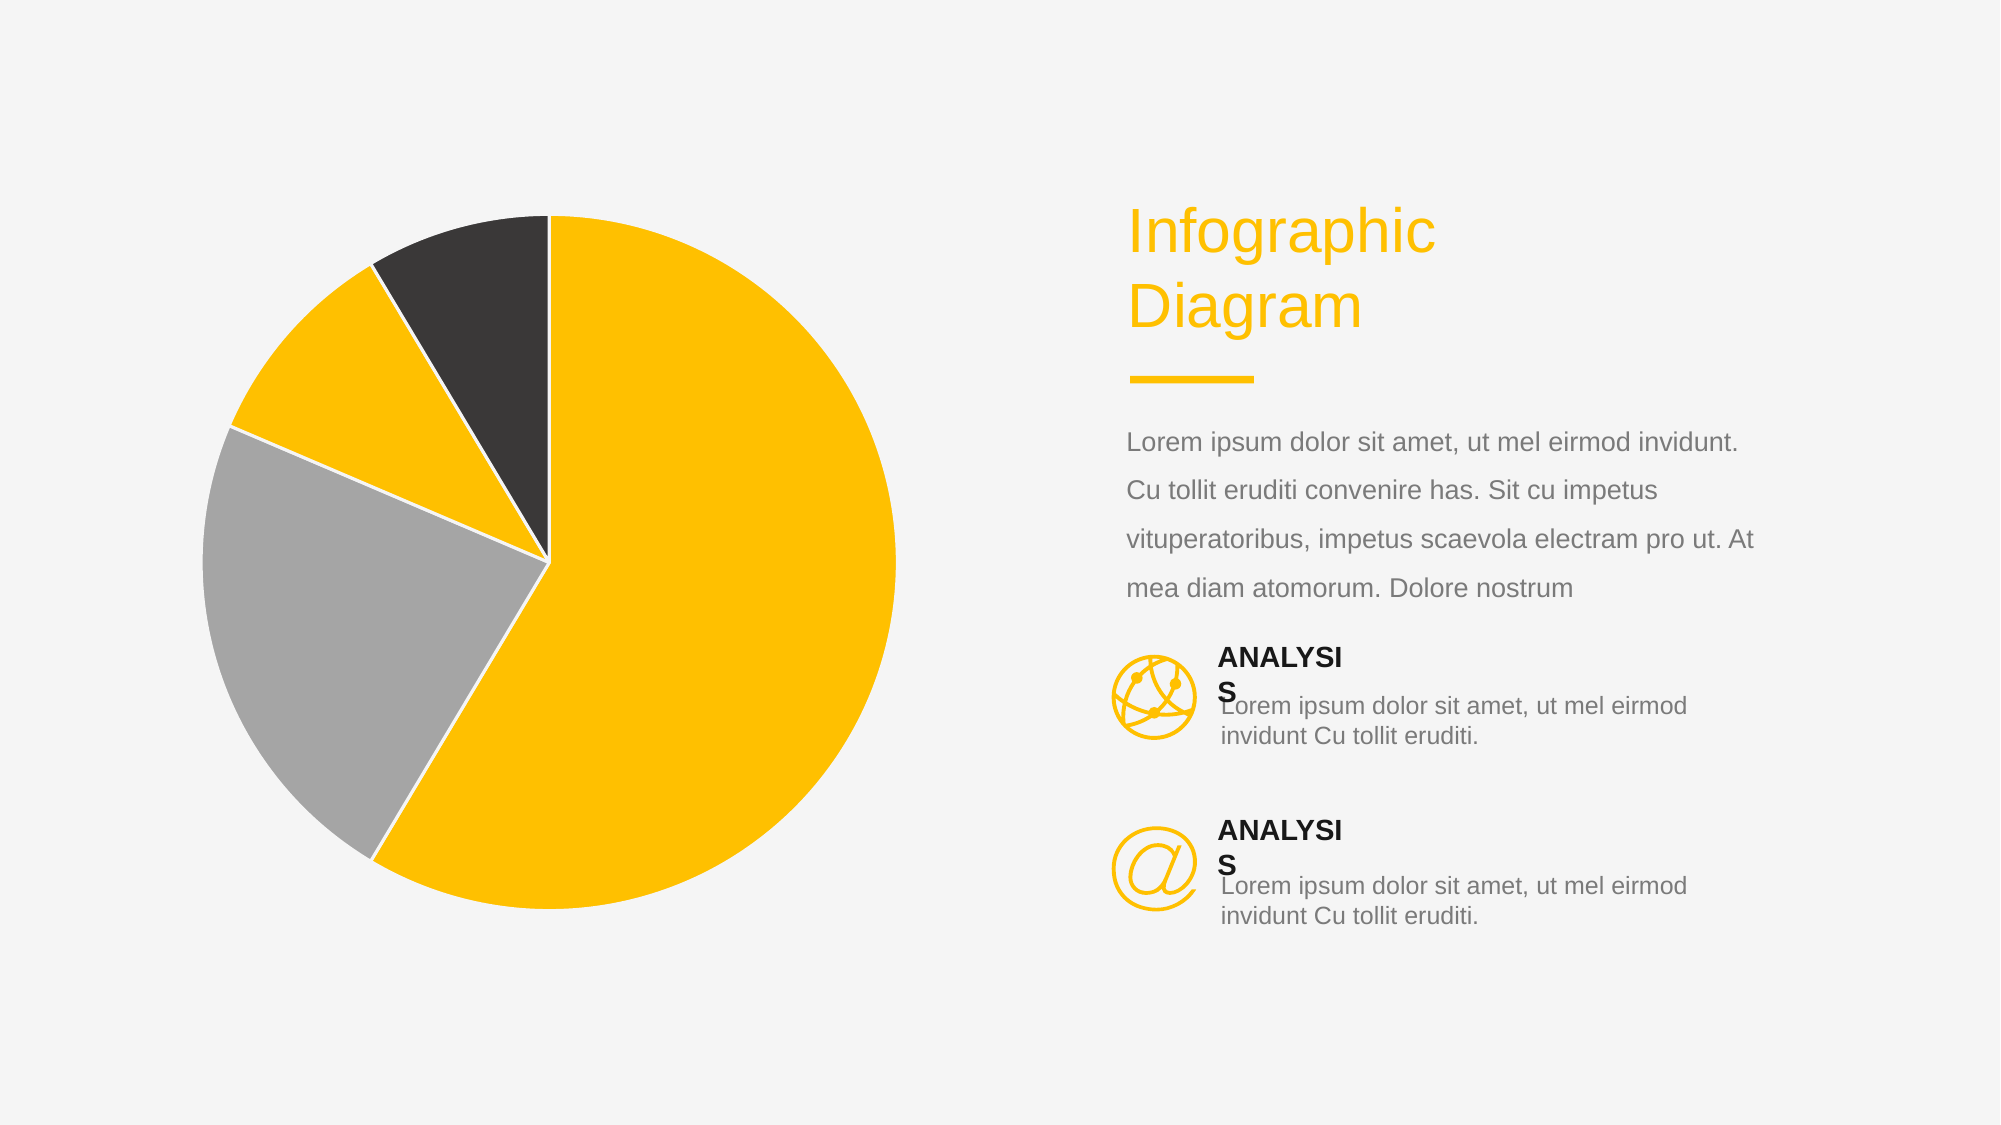

Infographic Diagram

### Chart

| Category | Sales |
|---|---|
| 1st Qtr | 8.2 |
| 2nd Qtr | 3.2 |
| 3rd Qtr | 1.4 |
| 4th Qtr | 1.2 |
Lorem ipsum dolor sit amet, ut mel eirmod invidunt. Cu tollit eruditi convenire has. Sit cu impetus vituperatoribus, impetus scaevola electram pro ut. At mea diam atomorum. Dolore nostrum
ANALYSIS

Lorem ipsum dolor sit amet, ut mel eirmod invidunt Cu tollit eruditi.
ANALYSIS

Lorem ipsum dolor sit amet, ut mel eirmod invidunt Cu tollit eruditi.